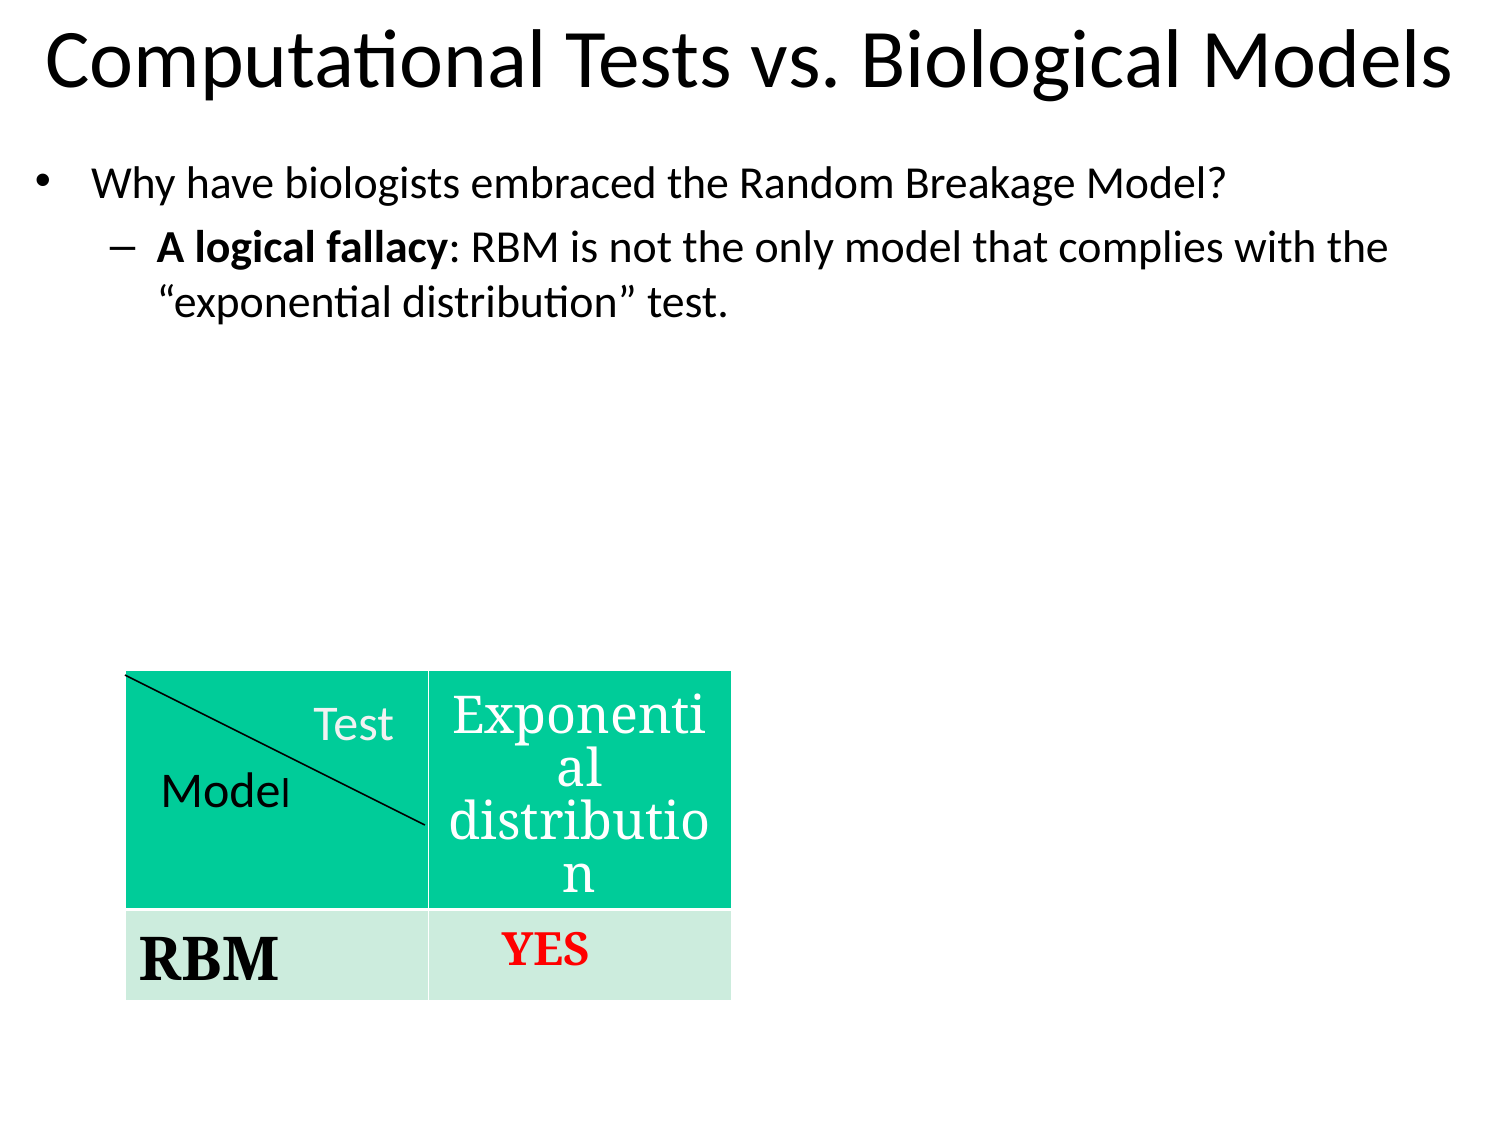

# Computational Tests vs. Biological Models

Why have biologists embraced the Random Breakage Model?
A logical fallacy: RBM is not the only model that complies with the “exponential distribution” test.
|  | Exponential distribution |
| --- | --- |
| RBM | YES |

Test
Model